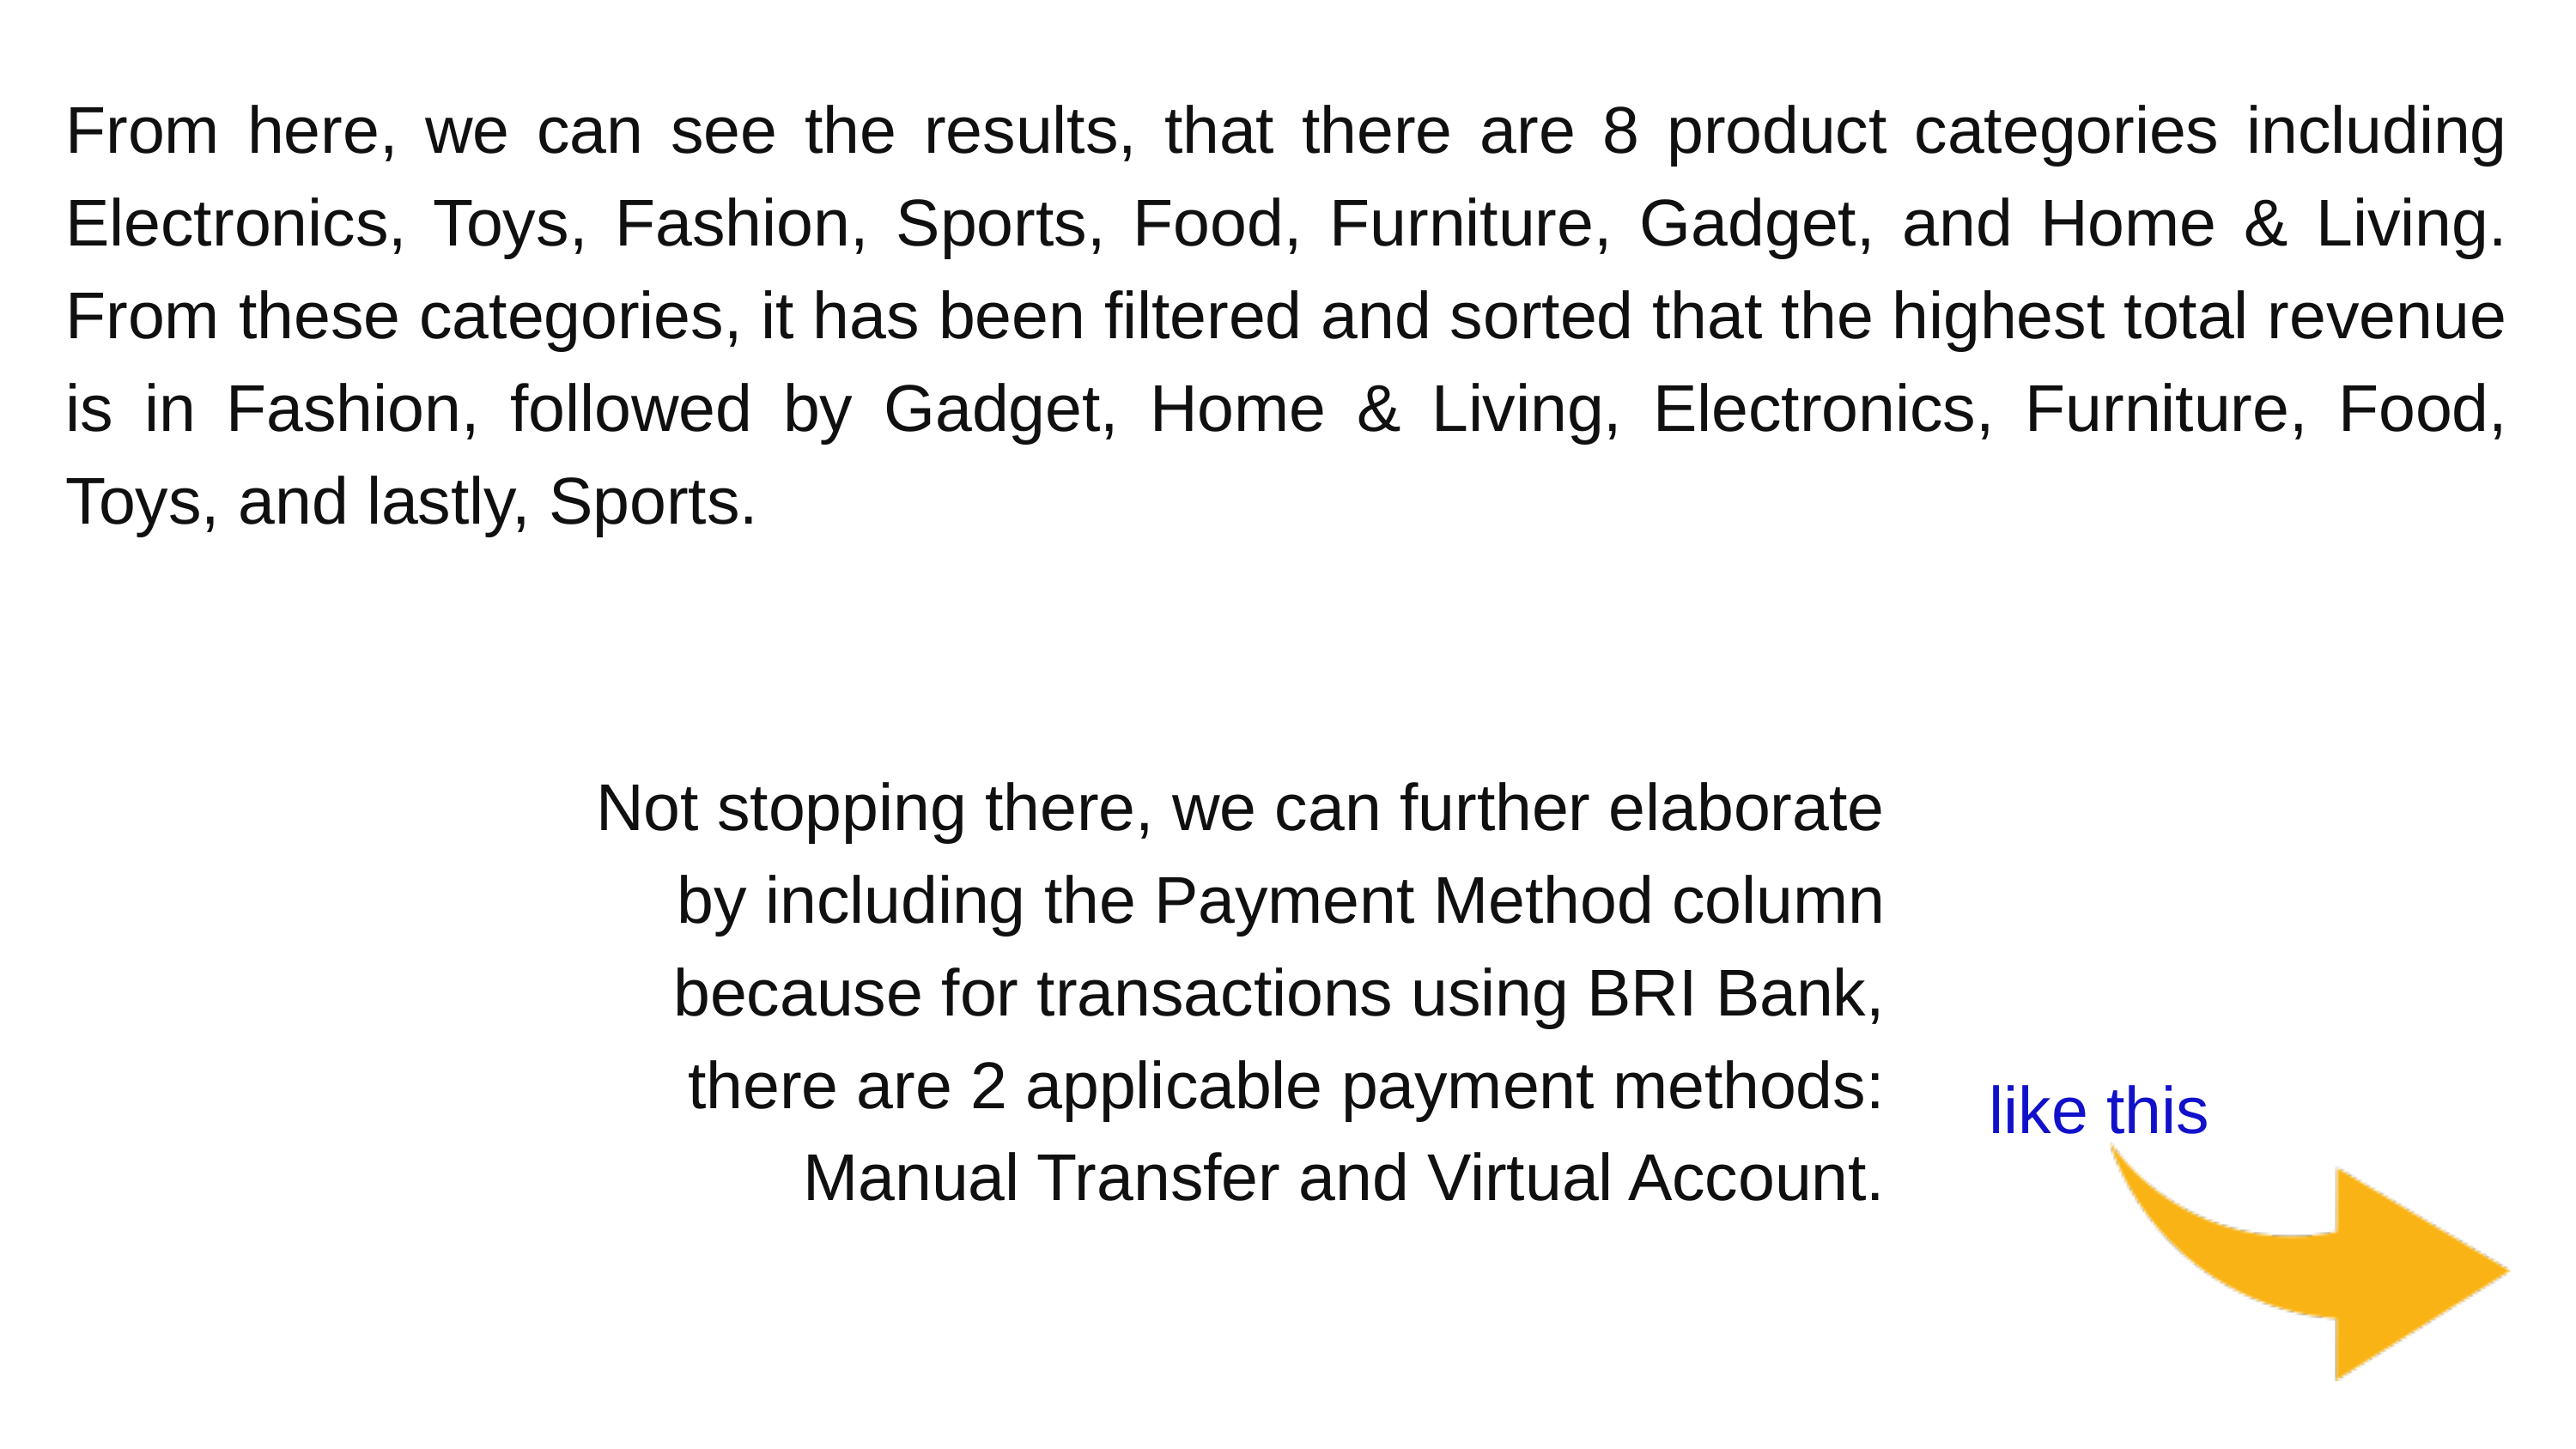

From here, we can see the results, that there are 8 product categories including Electronics, Toys, Fashion, Sports, Food, Furniture, Gadget, and Home & Living. From these categories, it has been filtered and sorted that the highest total revenue is in Fashion, followed by Gadget, Home & Living, Electronics, Furniture, Food, Toys, and lastly, Sports.
Not stopping there, we can further elaborate by including the Payment Method column because for transactions using BRI Bank, there are 2 applicable payment methods: Manual Transfer and Virtual Account.
like this